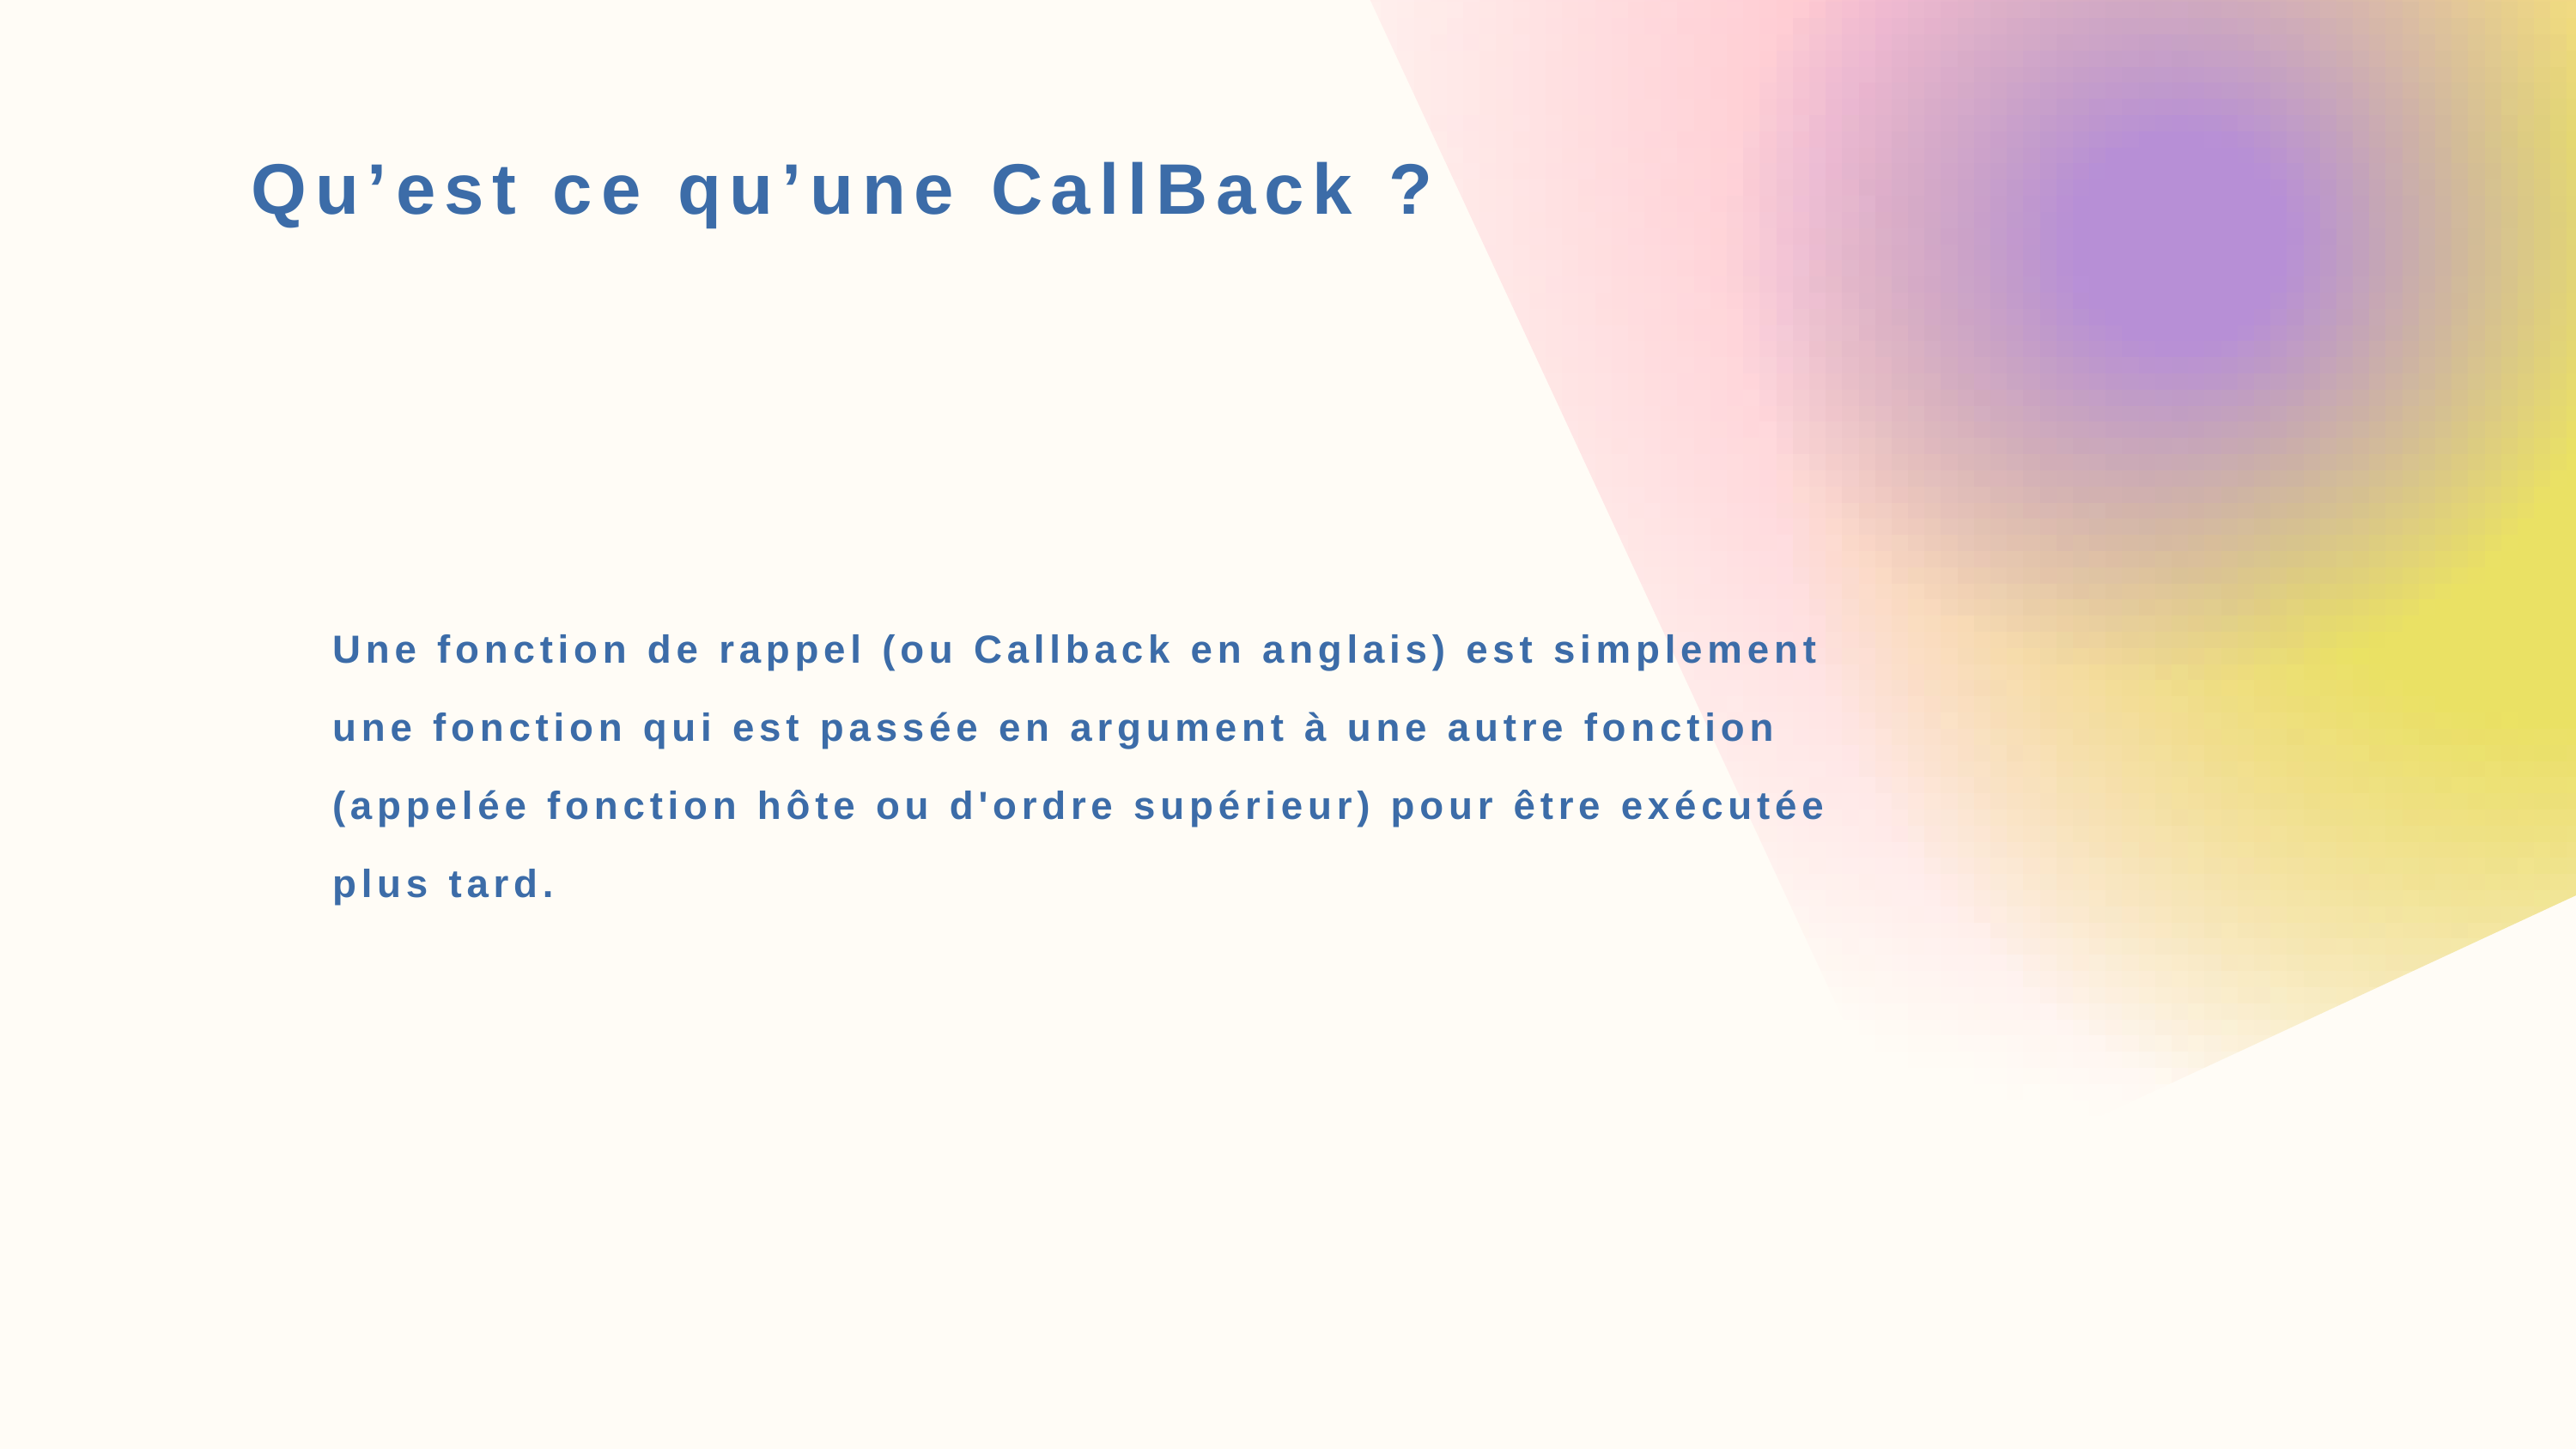

Qu’est ce qu’une CallBack ?
Une fonction de rappel (ou Callback en anglais) est simplement une fonction qui est passée en argument à une autre fonction (appelée fonction hôte ou d'ordre supérieur) pour être exécutée plus tard.